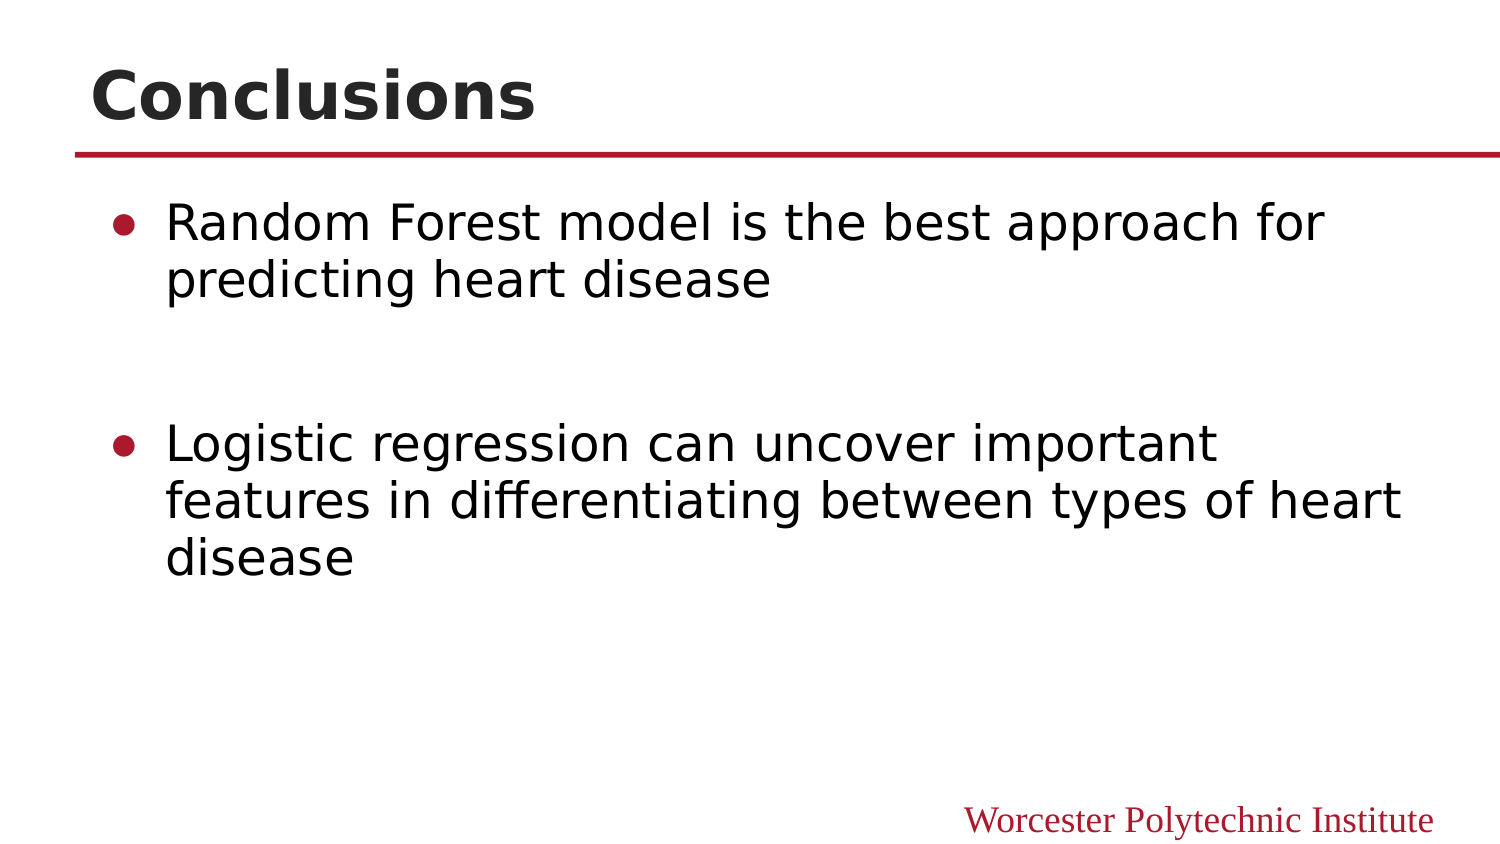

# Conclusions
Random Forest model is the best approach for predicting heart disease

Logistic regression can uncover important features in differentiating between types of heart disease